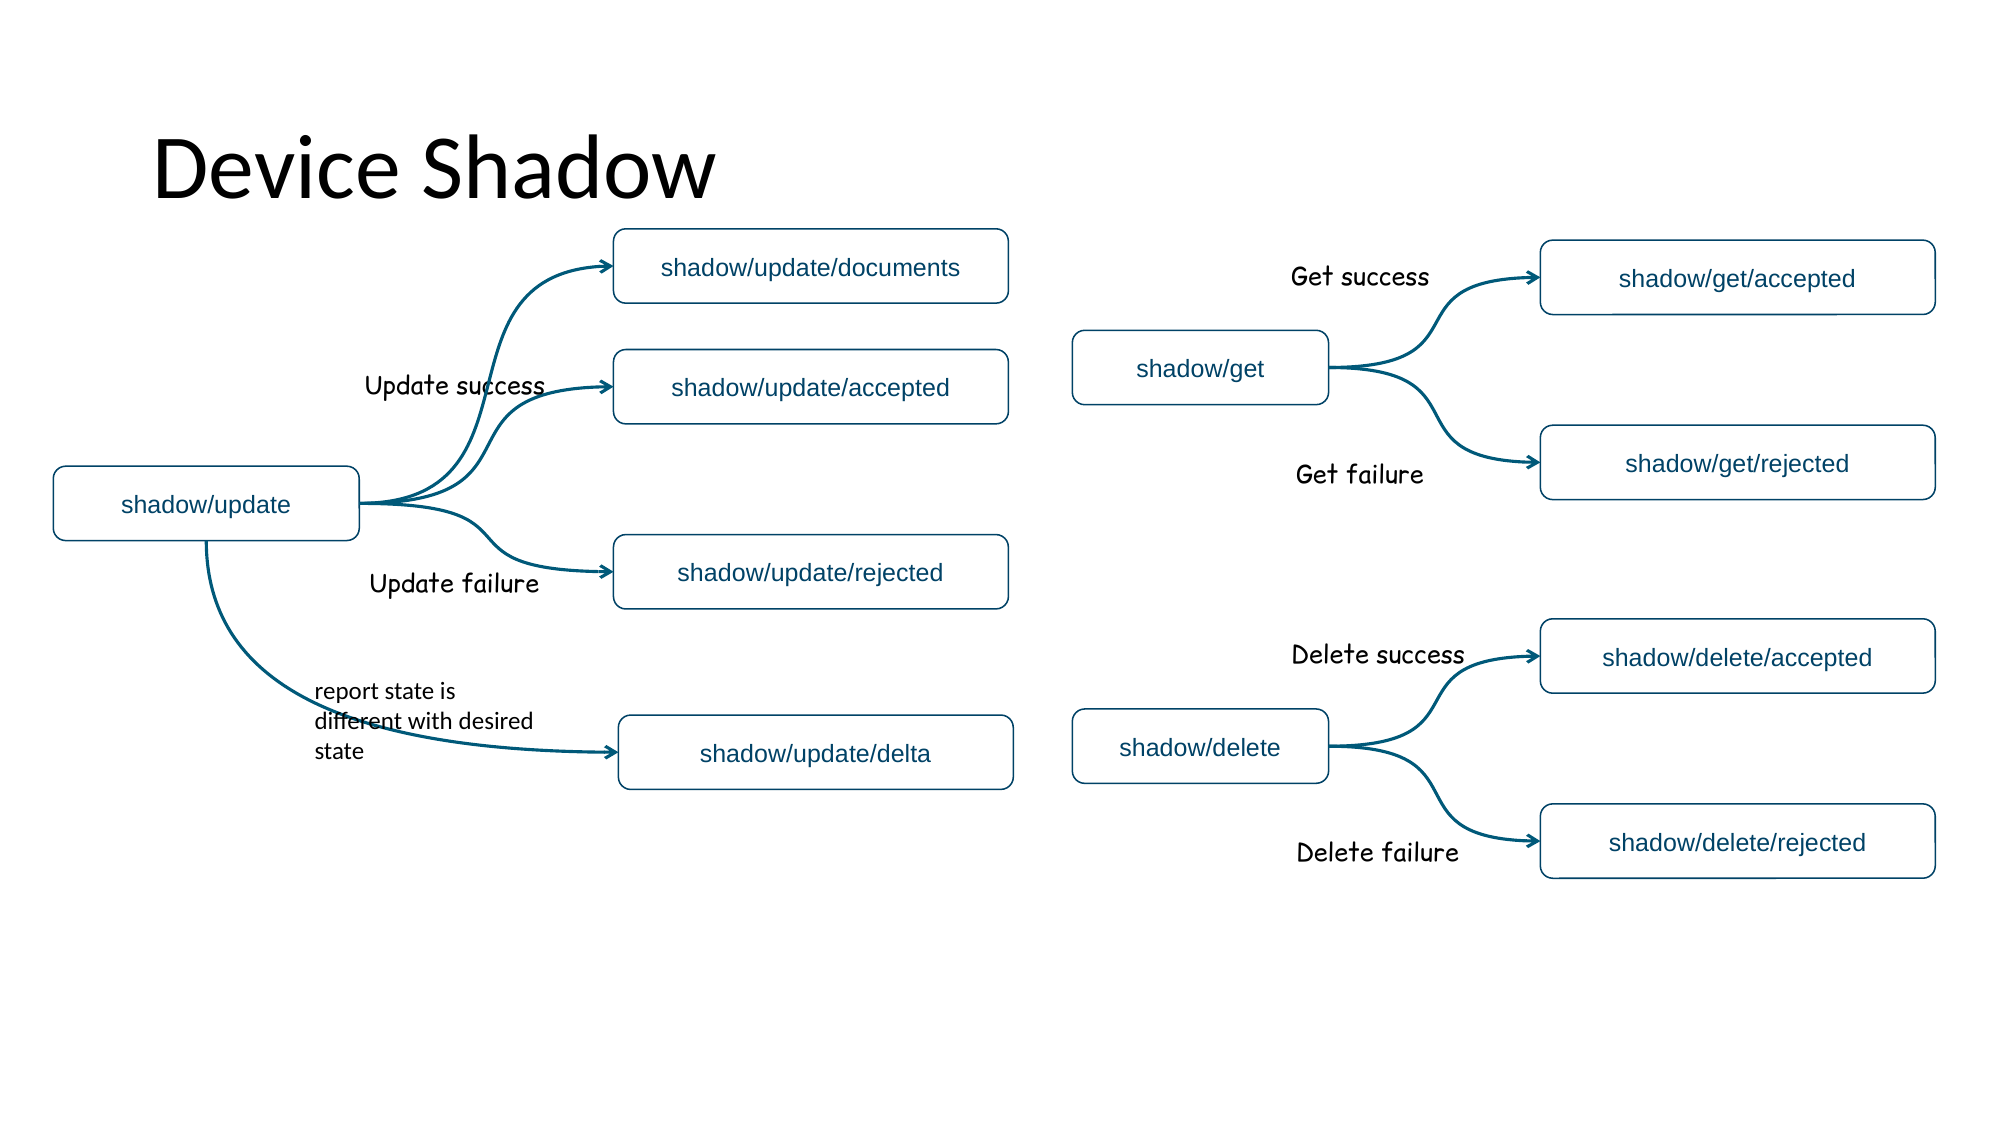

# Device Shadow
shadow/update/documents
shadow/get/accepted
Get success
shadow/get
shadow/update/accepted
Update success
shadow/get/rejected
Get failure
shadow/update
shadow/update/rejected
Update failure
shadow/delete/accepted
Delete success
report state is different with desired state
shadow/delete
shadow/update/delta
shadow/delete/rejected
Delete failure